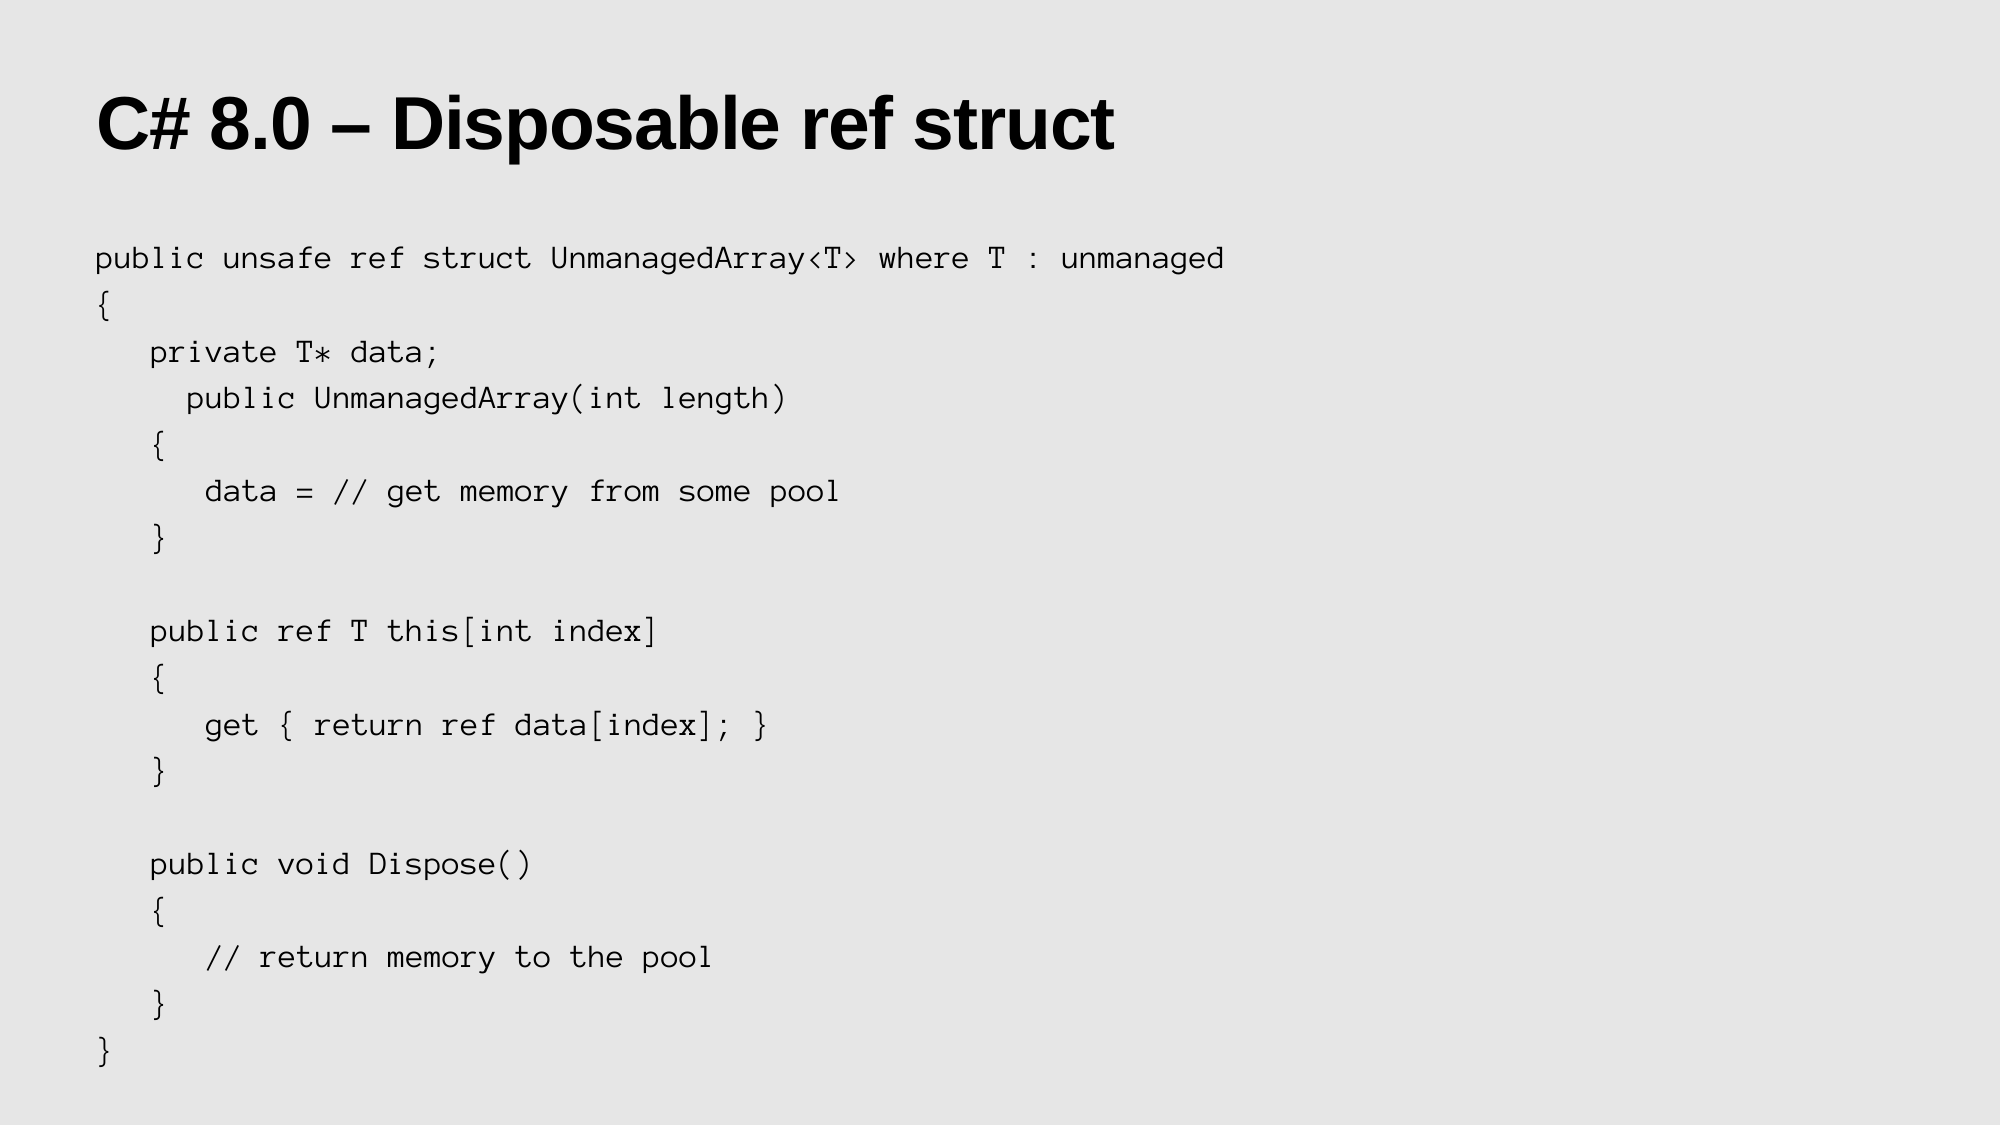

# C# 8.0 – Disposable ref struct
public unsafe ref struct UnmanagedArray<T> where T : unmanaged
{
   private T* data;
     public UnmanagedArray(int length)
   {
      data = // get memory from some pool
   }

   public ref T this[int index]
   {
      get { return ref data[index]; }
   }

   public void Dispose()
   {
      // return memory to the pool
   }
}